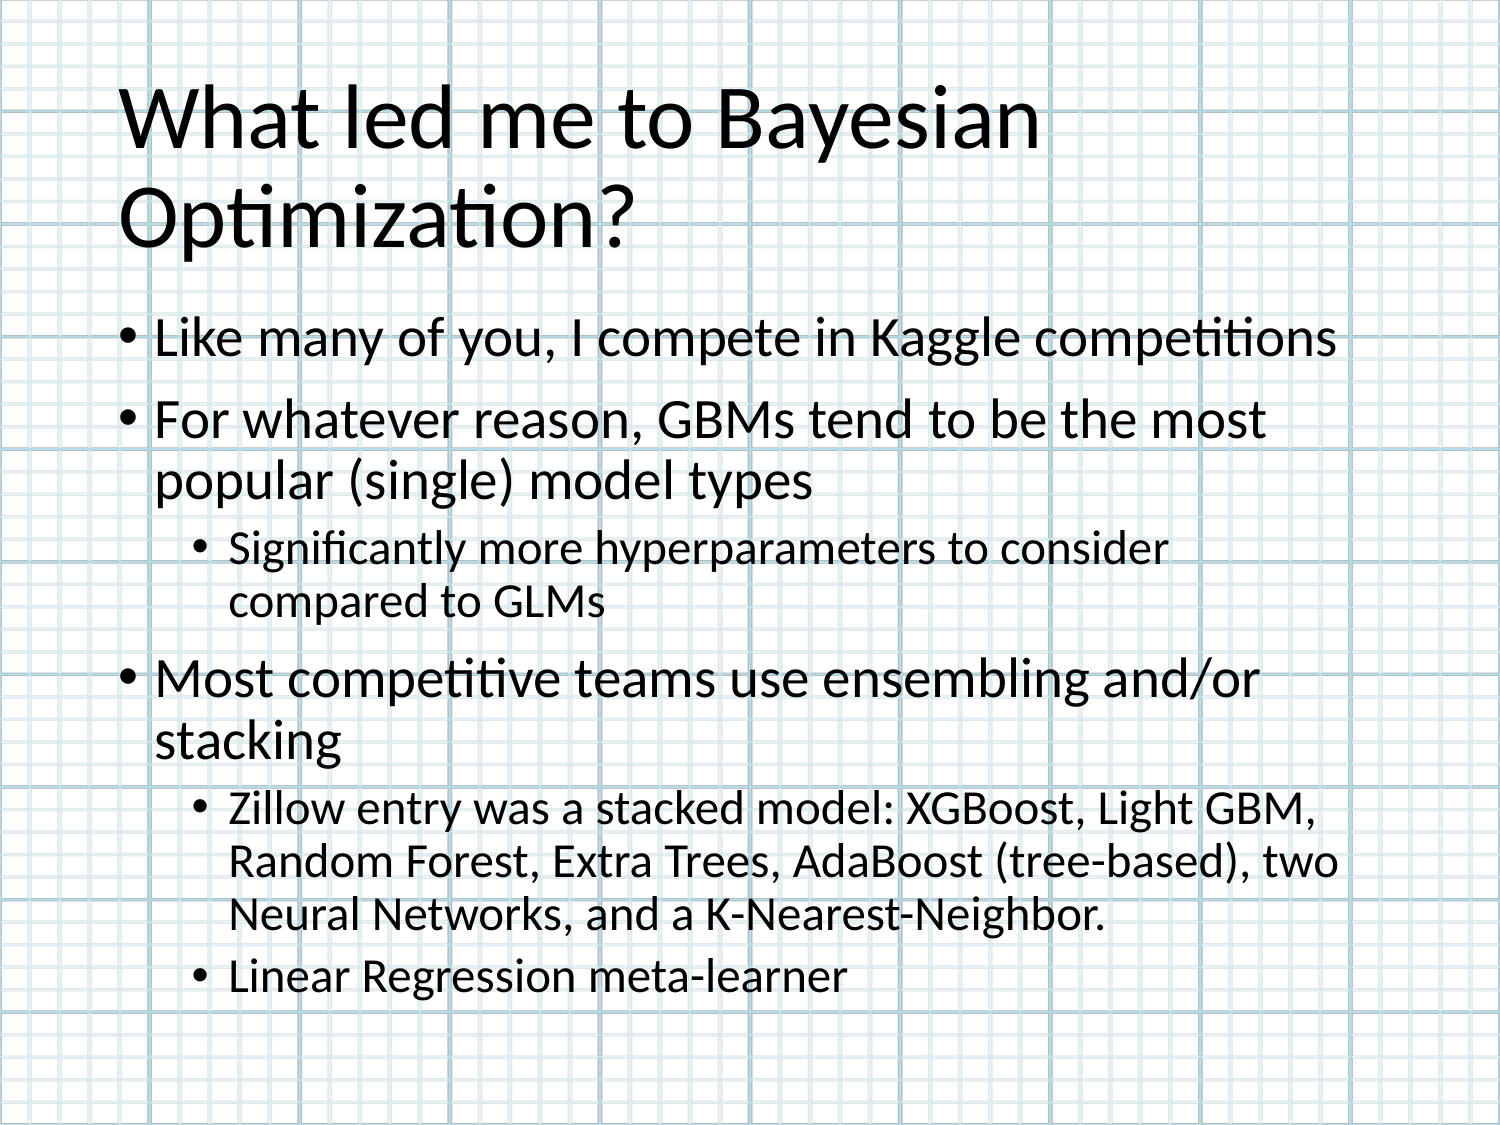

# What led me to Bayesian Optimization?
Like many of you, I compete in Kaggle competitions
For whatever reason, GBMs tend to be the most popular (single) model types
Significantly more hyperparameters to consider compared to GLMs
Most competitive teams use ensembling and/or stacking
Zillow entry was a stacked model: XGBoost, Light GBM, Random Forest, Extra Trees, AdaBoost (tree-based), two Neural Networks, and a K-Nearest-Neighbor.
Linear Regression meta-learner